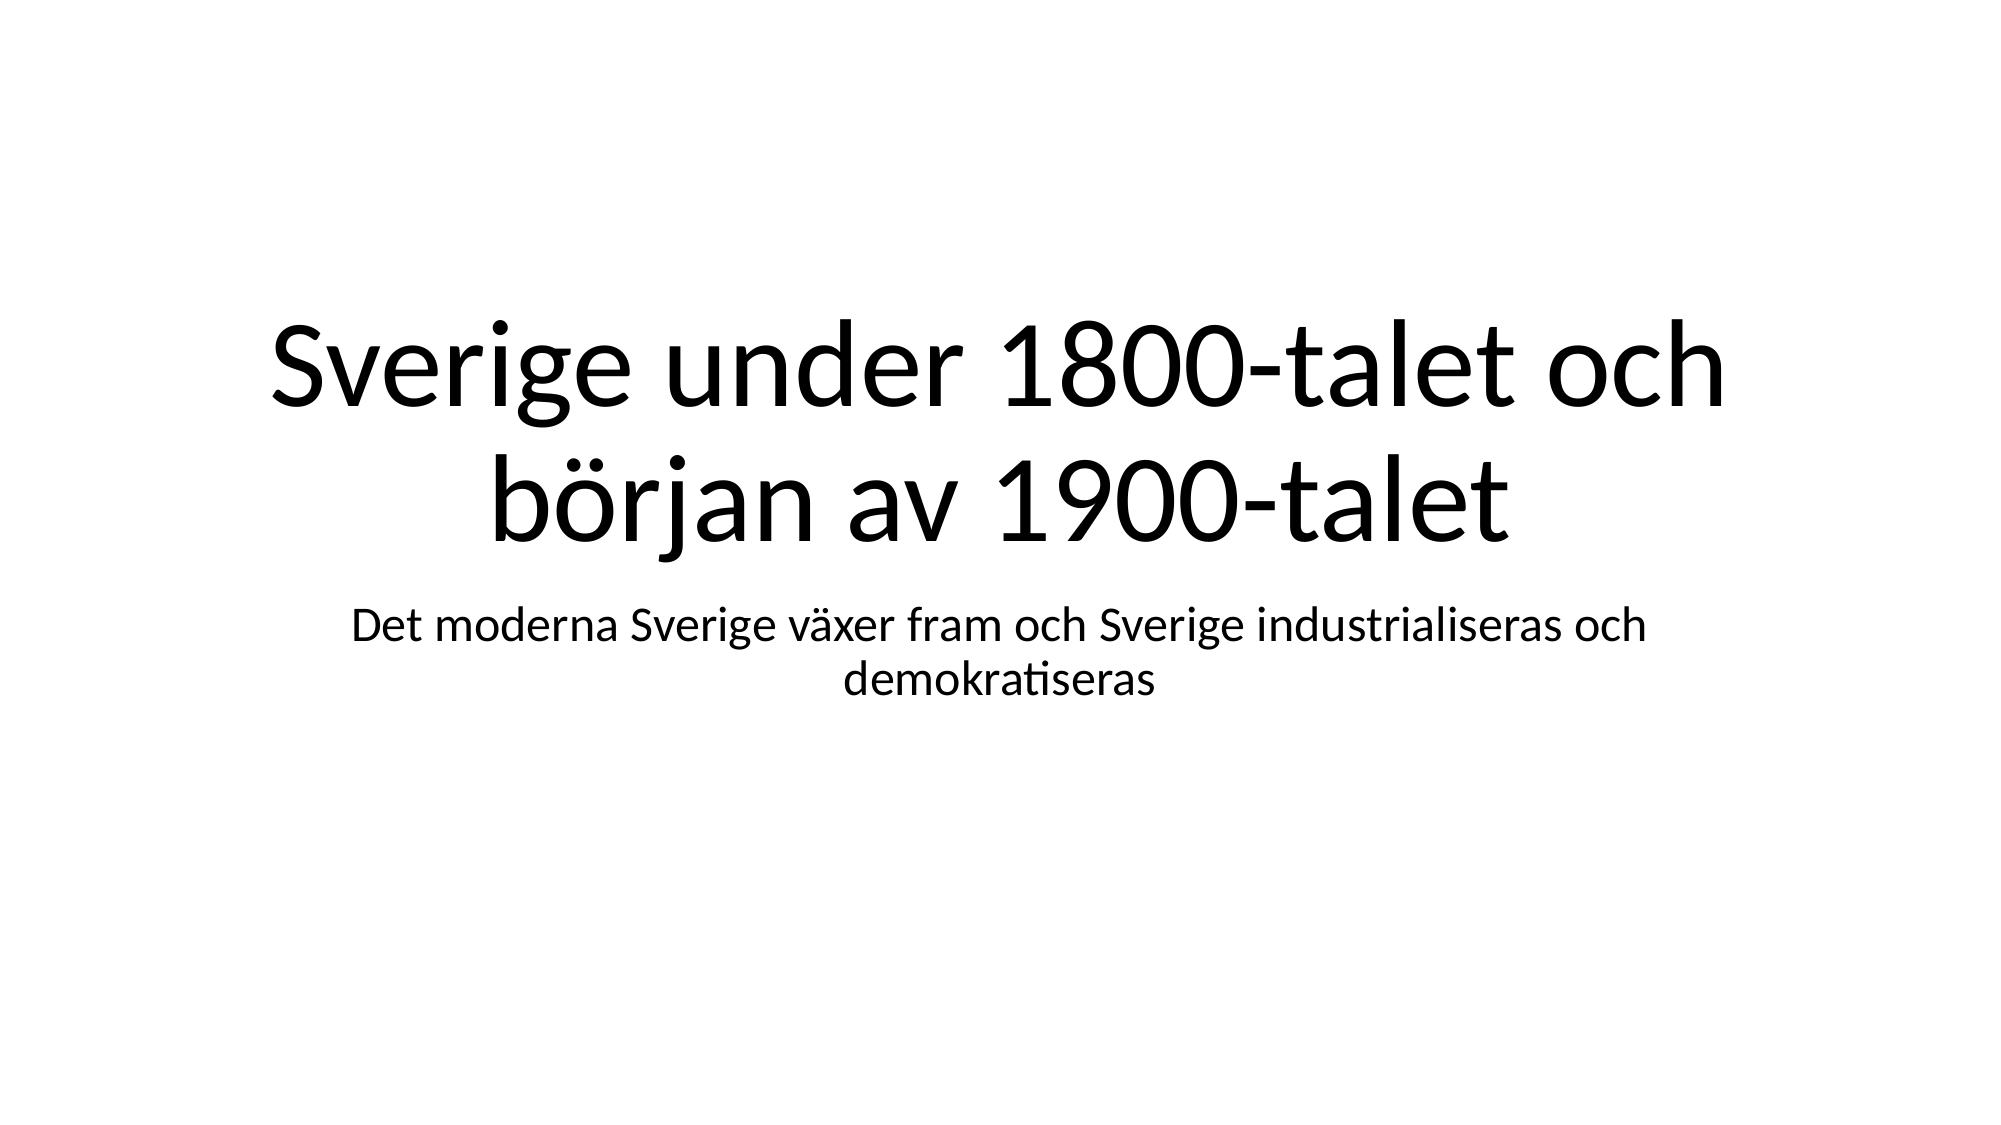

# Sverige under 1800-talet och början av 1900-talet
Det moderna Sverige växer fram och Sverige industrialiseras och demokratiseras